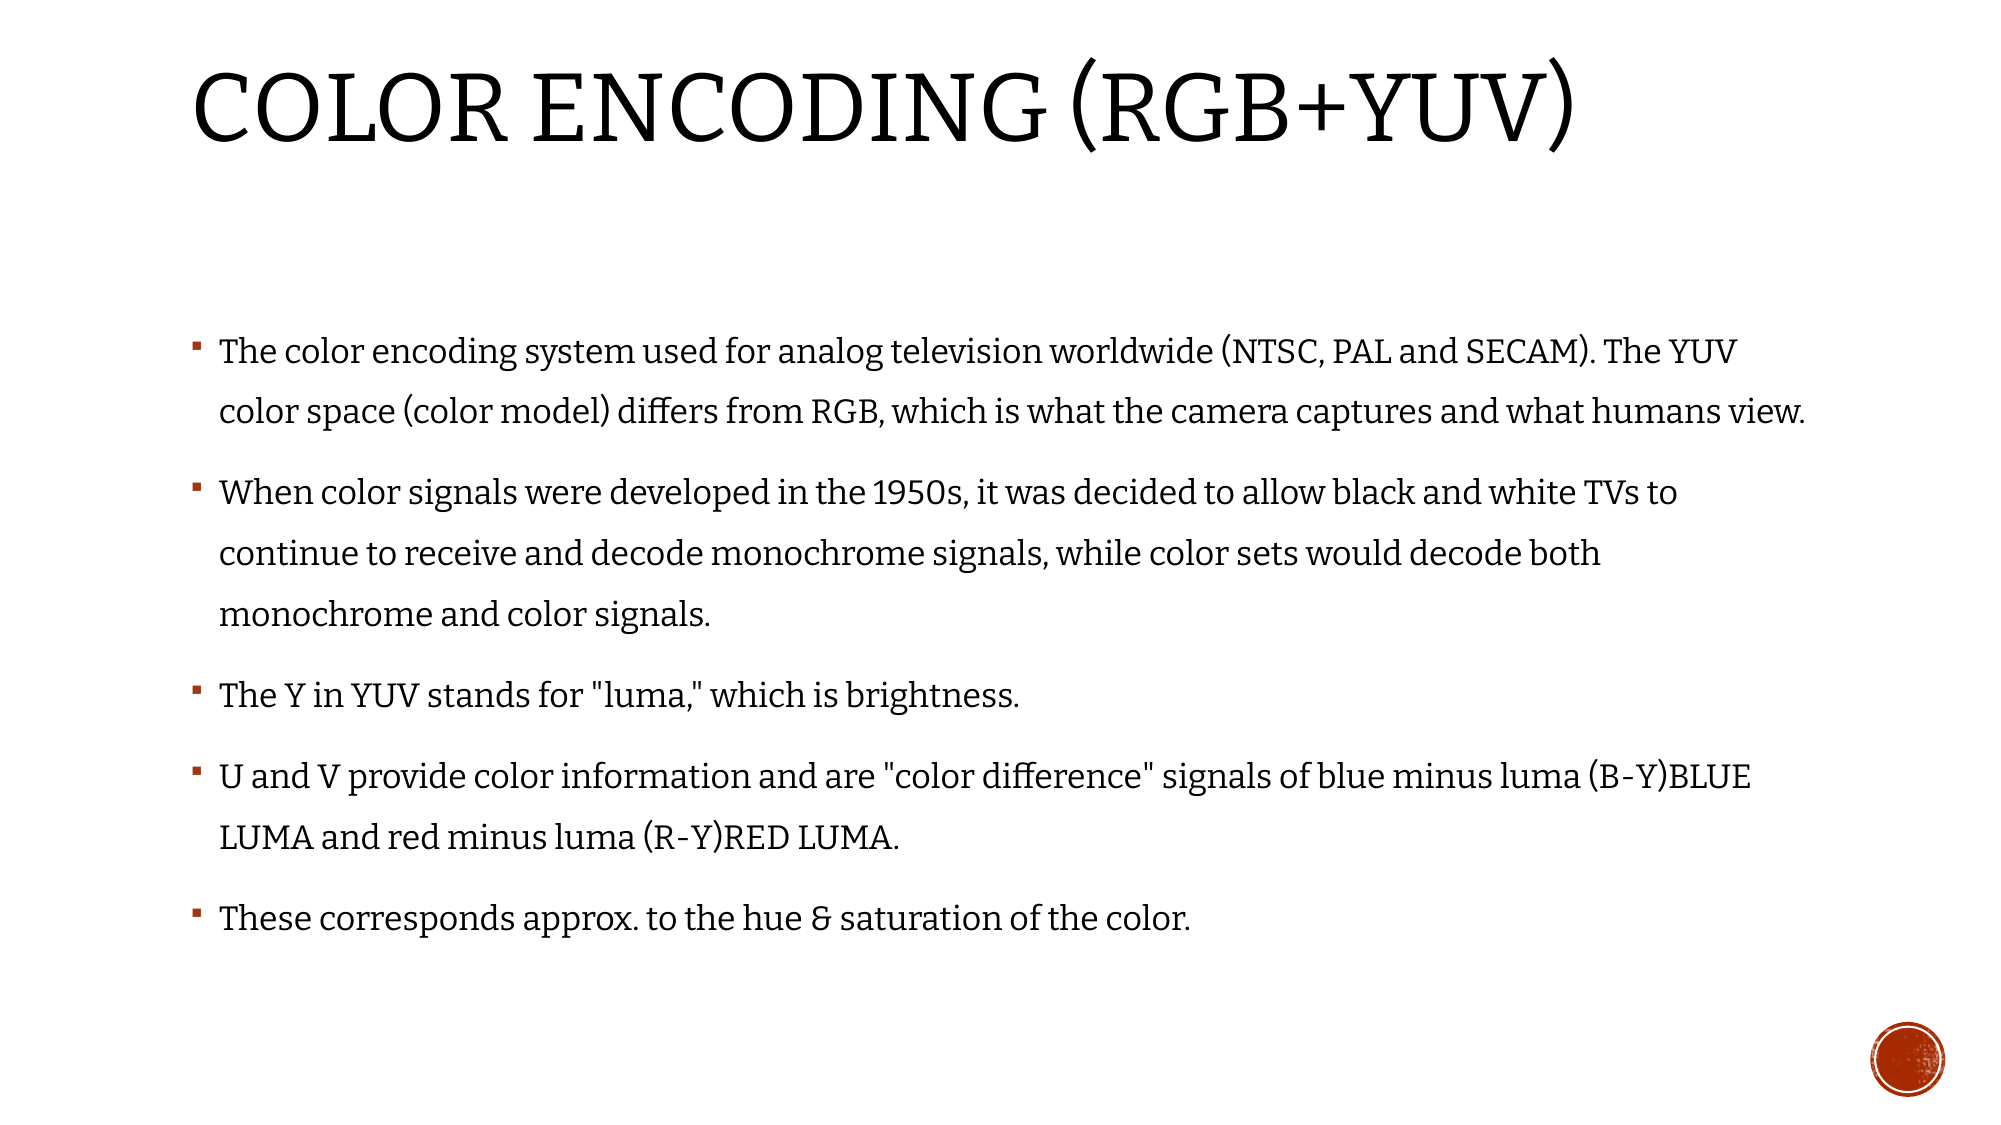

# Color encoding (RGB+YUV)
The color encoding system used for analog television worldwide (NTSC, PAL and SECAM). The YUV color space (color model) differs from RGB, which is what the camera captures and what humans view.
When color signals were developed in the 1950s, it was decided to allow black and white TVs to continue to receive and decode monochrome signals, while color sets would decode both monochrome and color signals.
The Y in YUV stands for "luma," which is brightness.
U and V provide color information and are "color difference" signals of blue minus luma (B-Y)BLUE LUMA and red minus luma (R-Y)RED LUMA.
These corresponds approx. to the hue & saturation of the color.